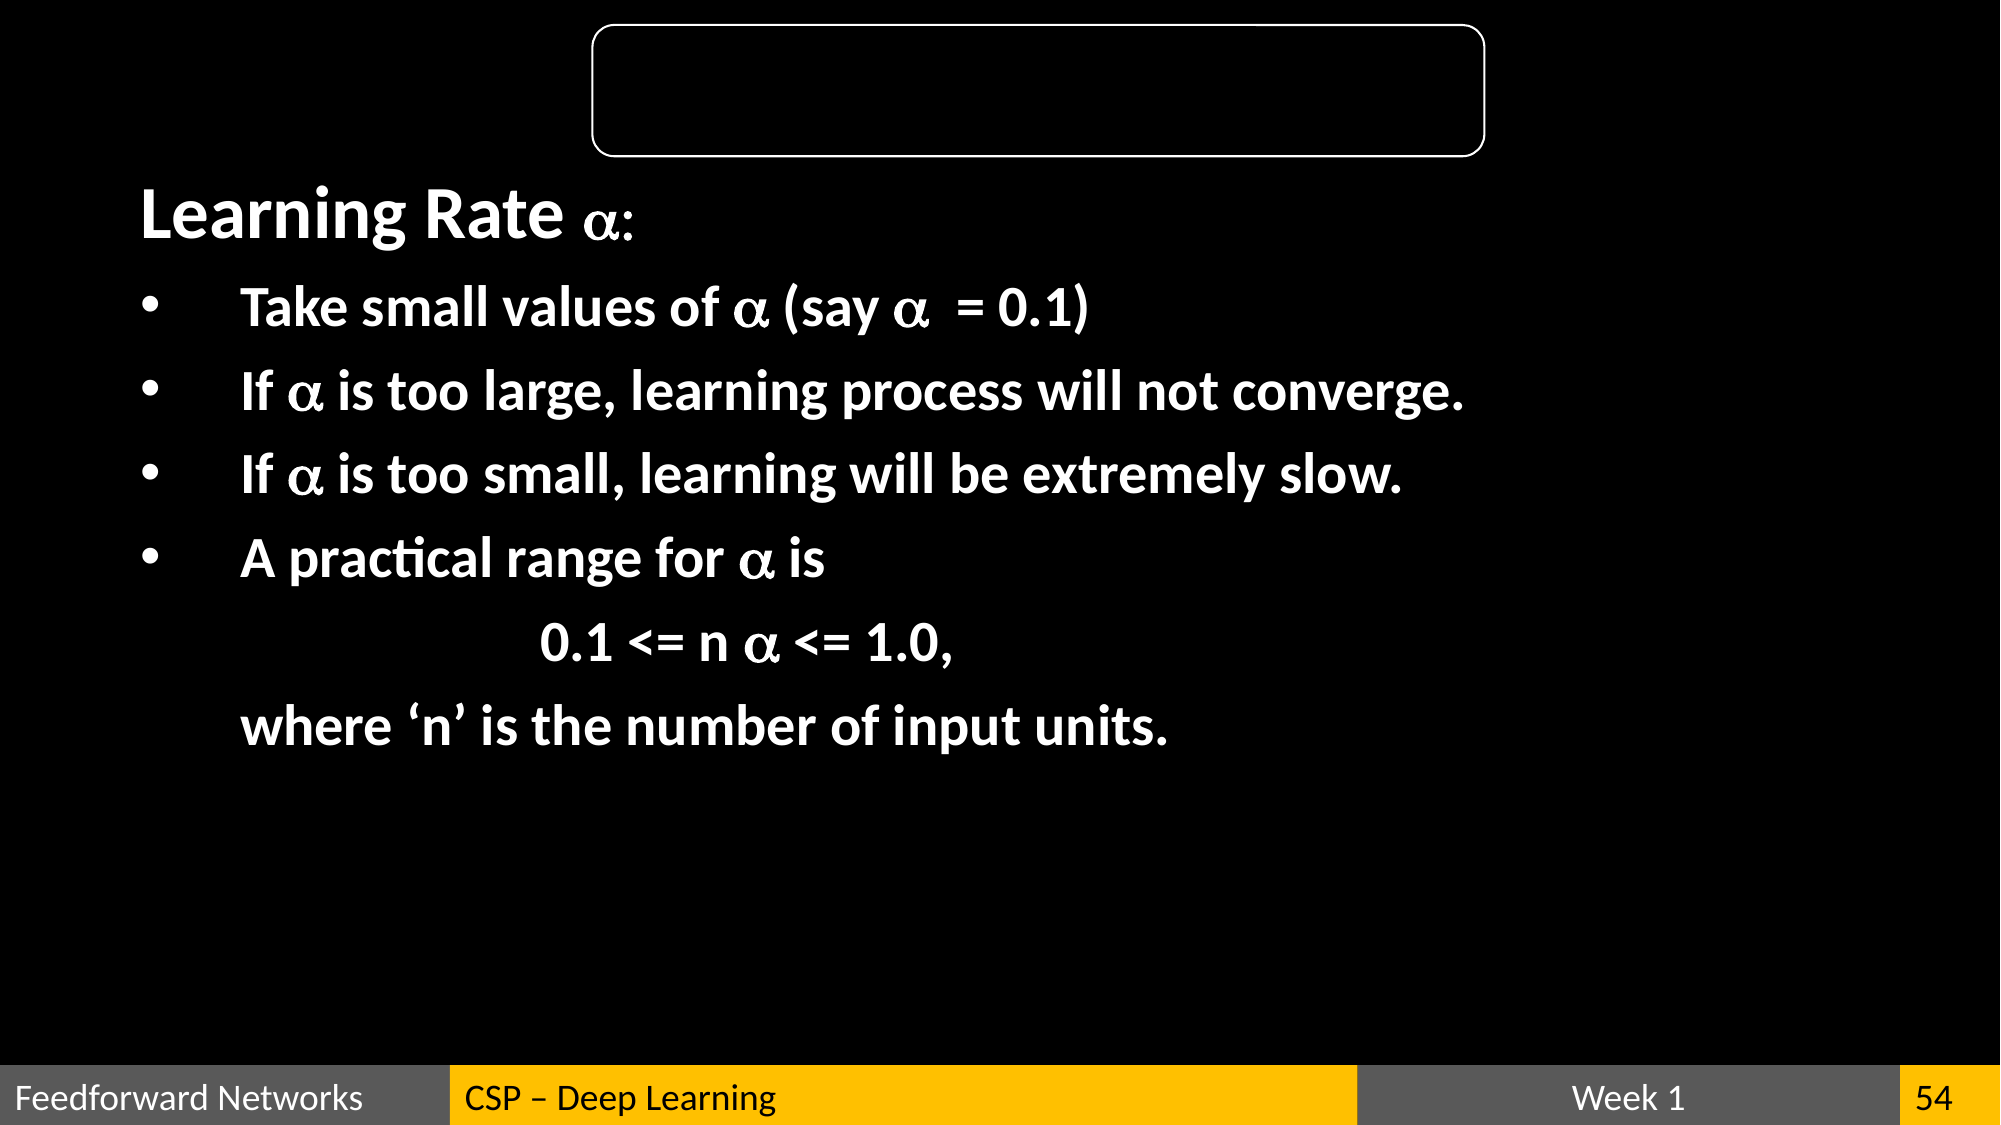

Adaline
Learning Rate α:
Take small values of α (say α  = 0.1)
If α is too large, learning process will not converge.
If α is too small, learning will be extremely slow.
A practical range for α is
			0.1 <= n α <= 1.0,
	where ‘n’ is the number of input units.